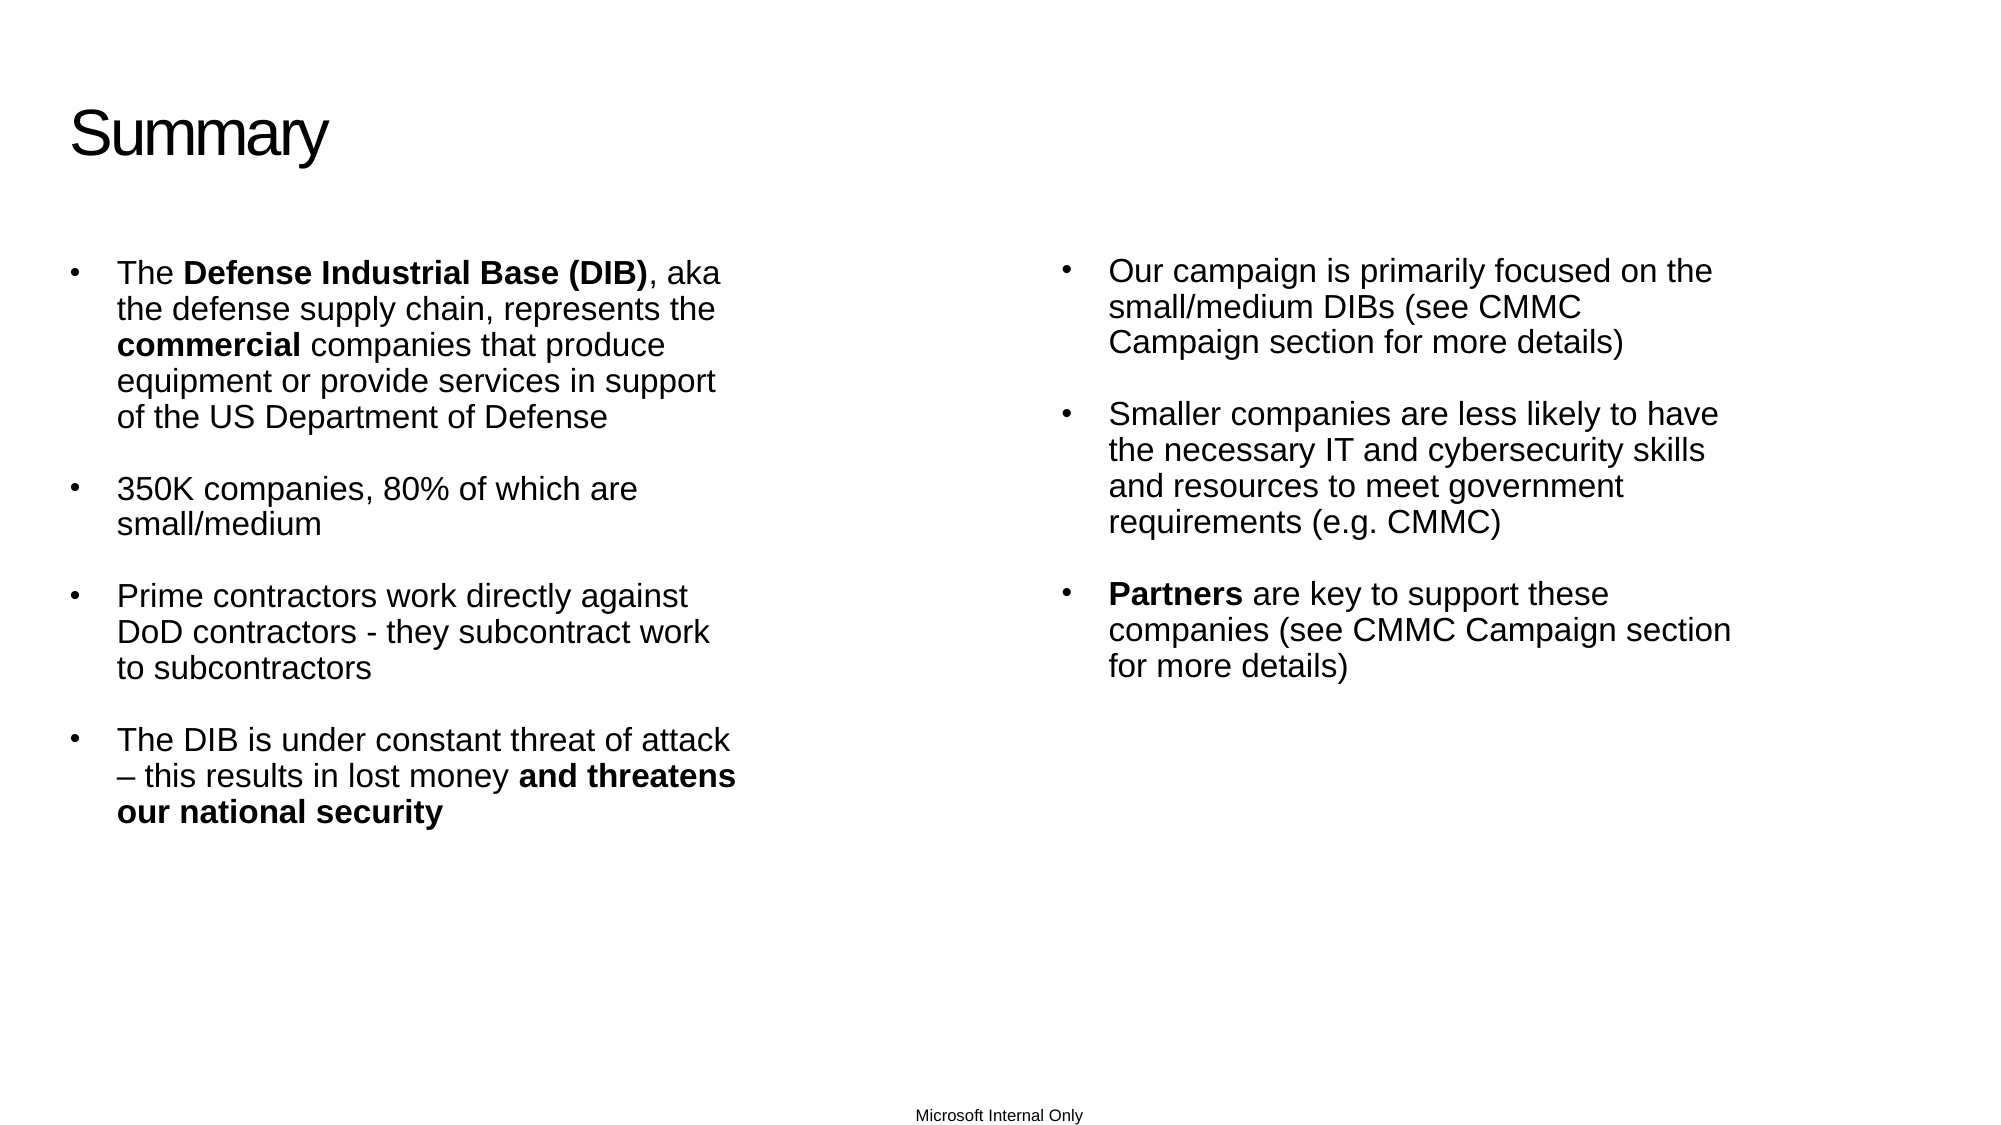

Summary
Our campaign is primarily focused on the small/medium DIBs (see CMMC Campaign section for more details)

Smaller companies are less likely to have the necessary IT and cybersecurity skills and resources to meet government requirements (e.g. CMMC)

Partners are key to support these companies (see CMMC Campaign section for more details)
The Defense Industrial Base (DIB), aka the defense supply chain, represents the commercial companies that produce equipment or provide services in support of the US Department of Defense

350K companies, 80% of which are small/medium

Prime contractors work directly against DoD contractors - they subcontract work to subcontractors

The DIB is under constant threat of attack – this results in lost money and threatens our national security

Microsoft Internal Only